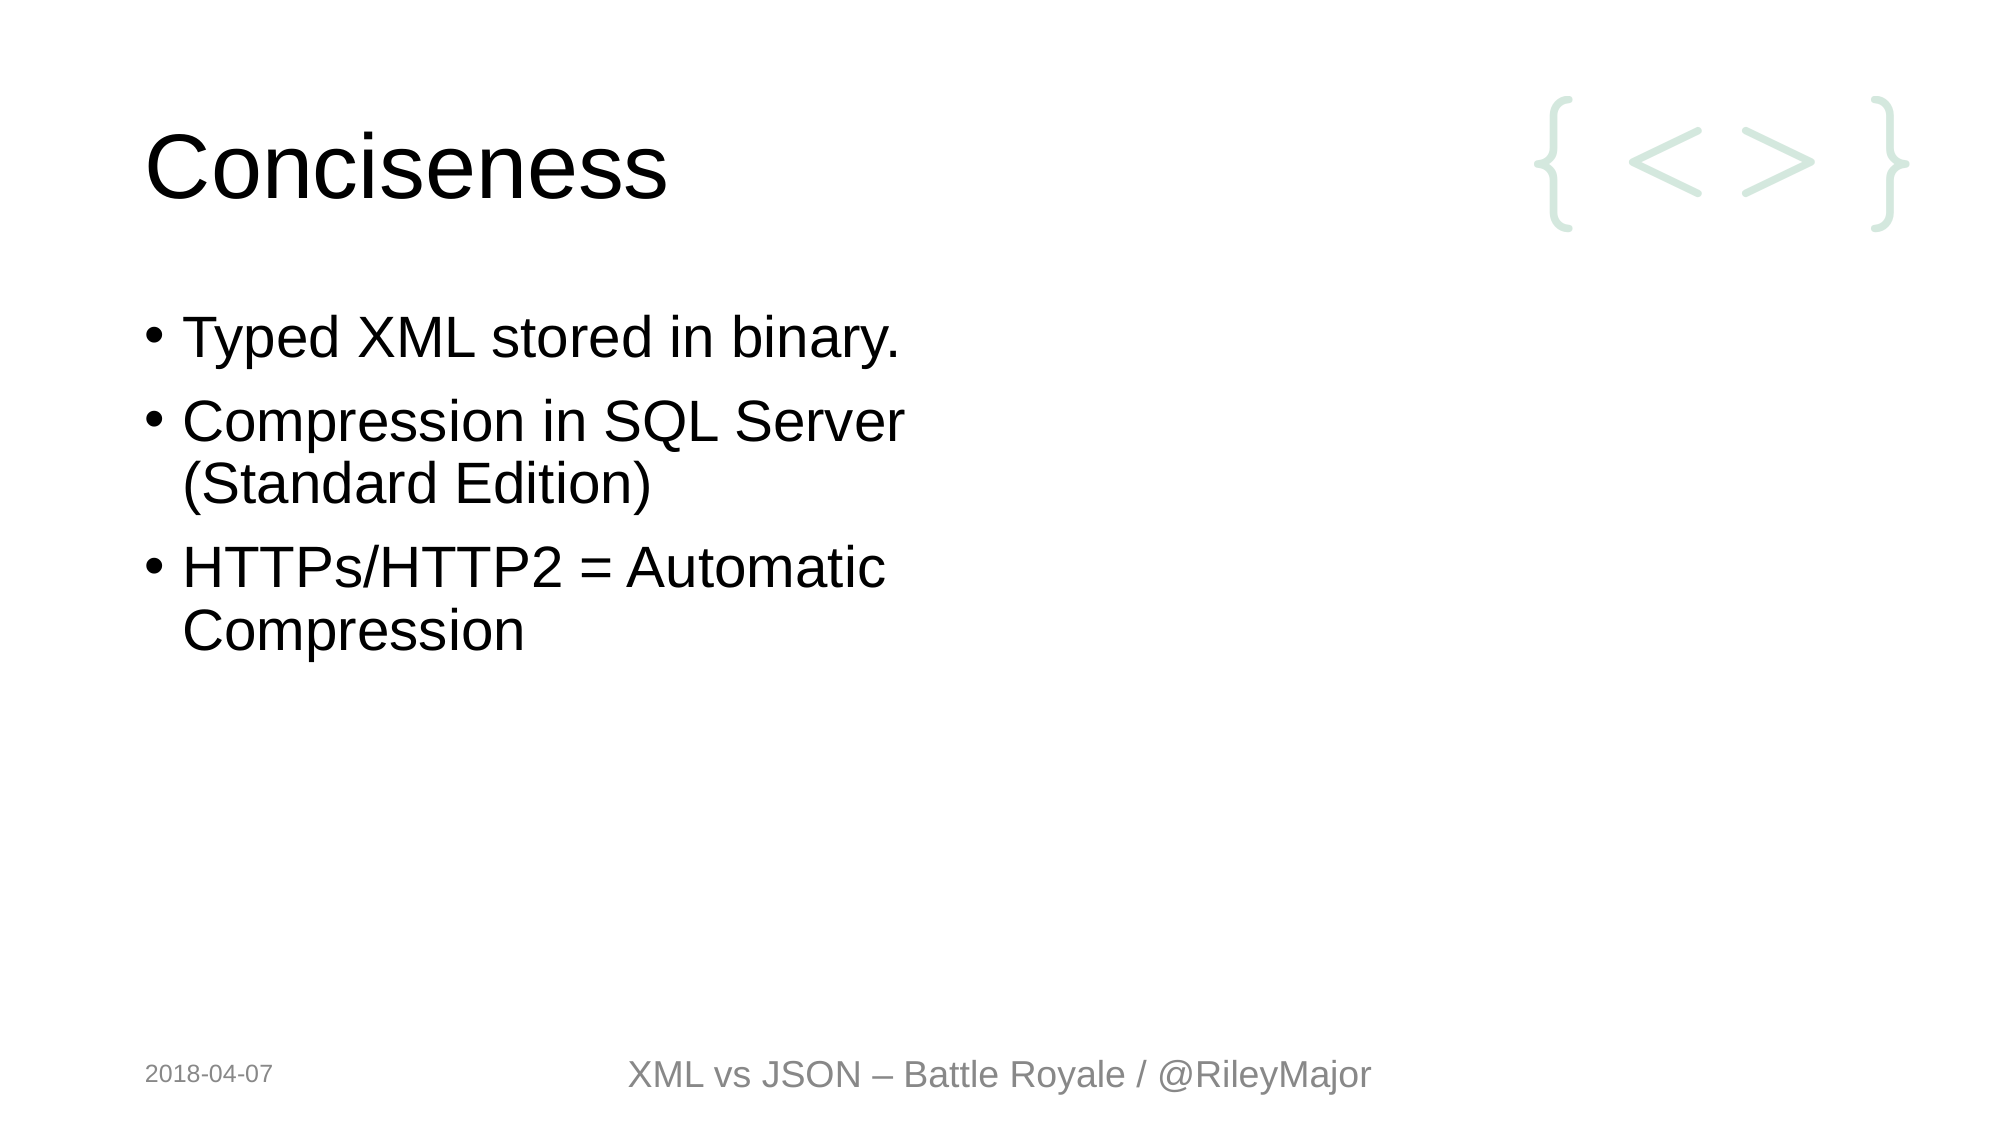

# Conciseness
Typed XML stored in binary.
Compression in SQL Server (Standard Edition)
HTTPs/HTTP2 = Automatic Compression
59